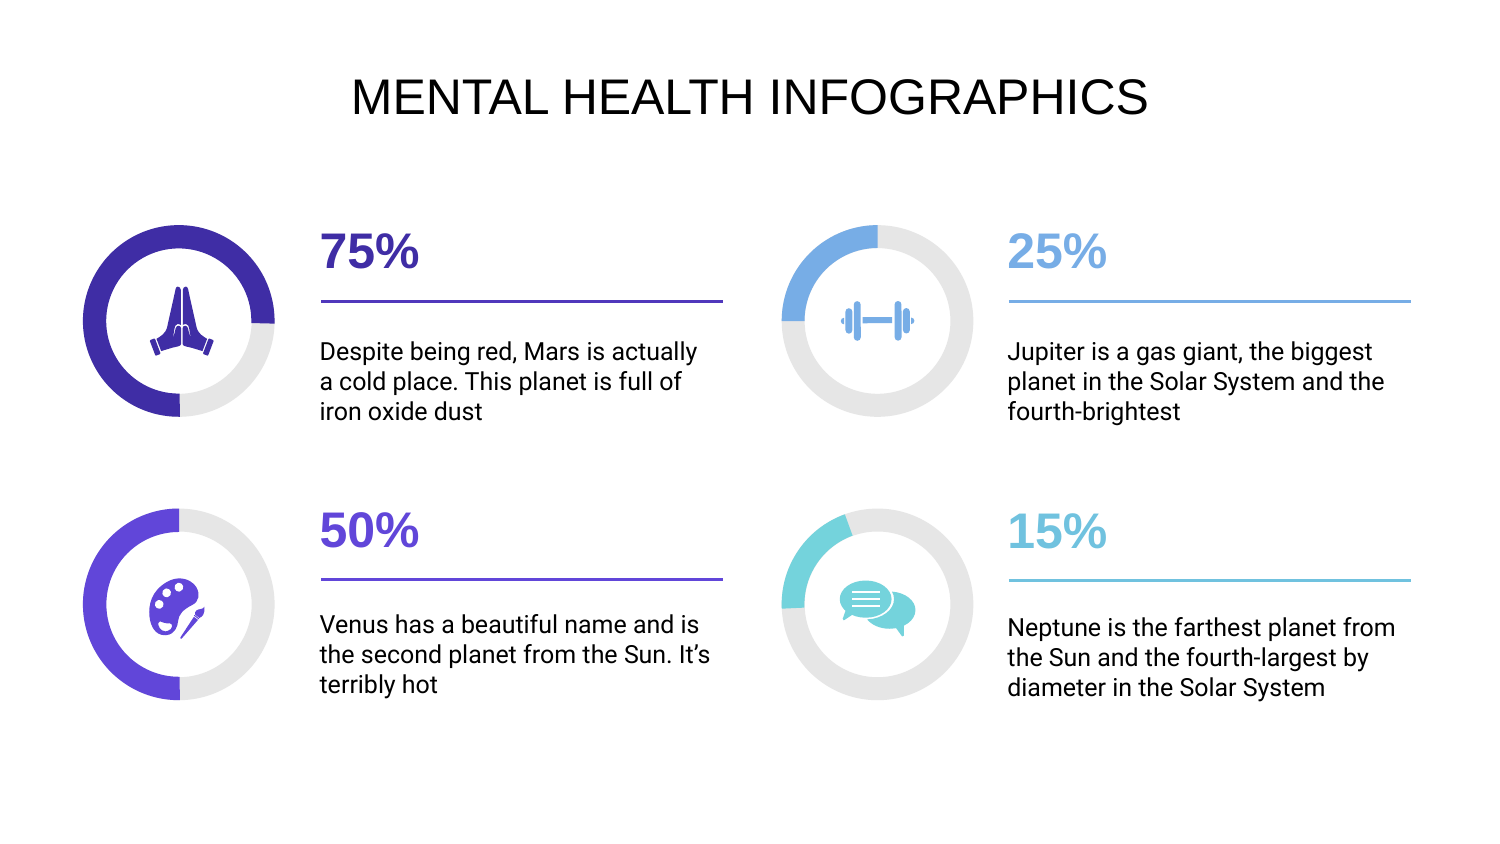

# MENTAL HEALTH INFOGRAPHICS

75%
25%

Despite being red, Mars is actually a cold place. This planet is full of iron oxide dust
Jupiter is a gas giant, the biggest planet in the Solar System and the fourth-brightest
50%
15%

Venus has a beautiful name and is the second planet from the Sun. It’s terribly hot
Neptune is the farthest planet from the Sun and the fourth-largest by diameter in the Solar System